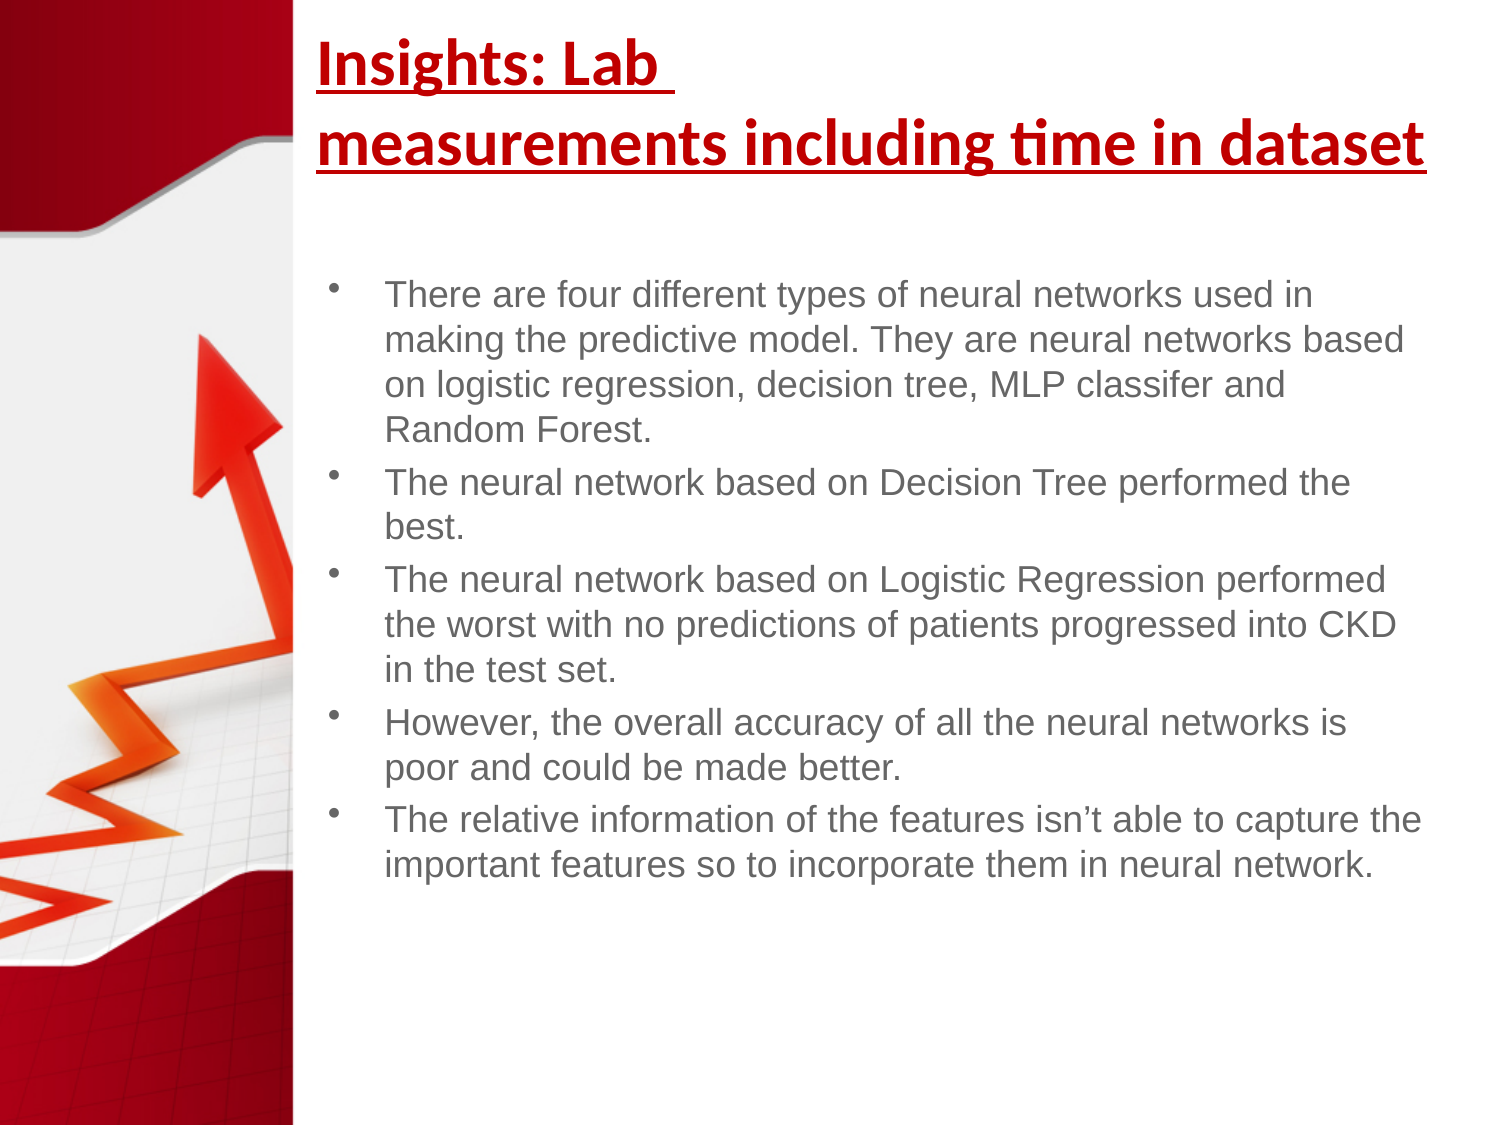

# Insights: Lab measurements including time in dataset
There are four different types of neural networks used in making the predictive model. They are neural networks based on logistic regression, decision tree, MLP classifer and Random Forest.
The neural network based on Decision Tree performed the best.
The neural network based on Logistic Regression performed the worst with no predictions of patients progressed into CKD in the test set.
However, the overall accuracy of all the neural networks is poor and could be made better.
The relative information of the features isn’t able to capture the important features so to incorporate them in neural network.